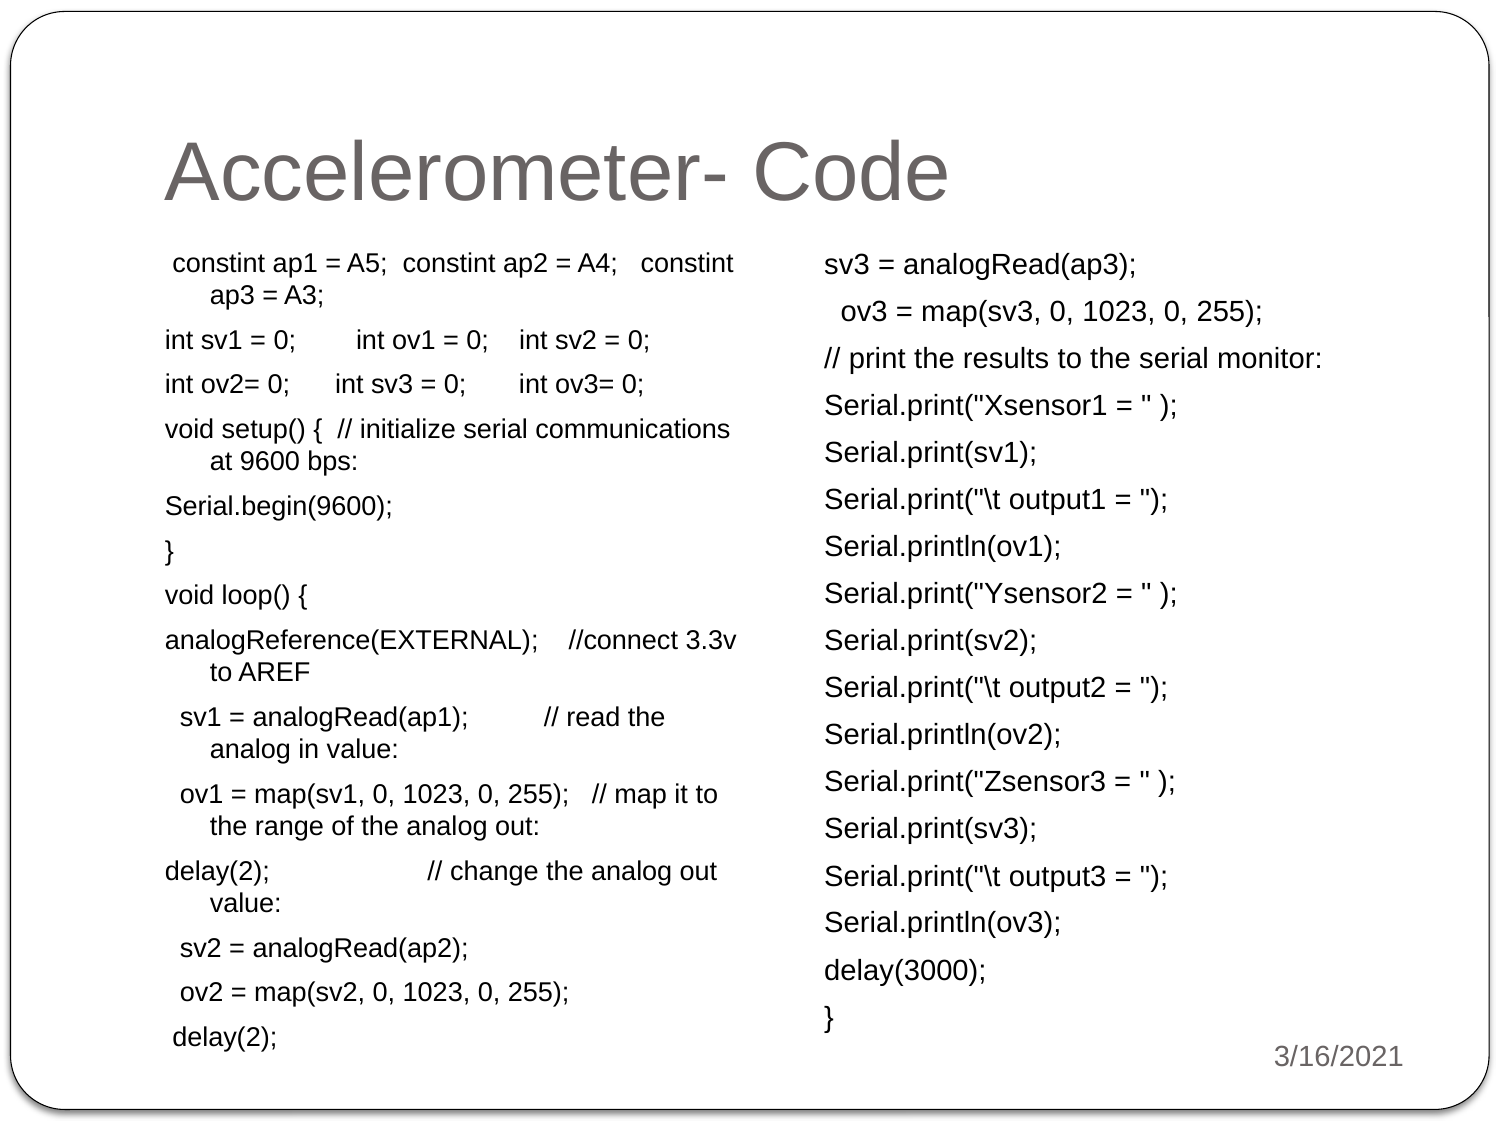

# Accelerometer- Code
 constint ap1 = A5;  constint ap2 = A4;   constint ap3 = A3;
int sv1 = 0;        int ov1 = 0;    int sv2 = 0;
int ov2= 0;      int sv3 = 0;       int ov3= 0;
void setup() {  // initialize serial communications at 9600 bps:
Serial.begin(9600);
}
void loop() {
analogReference(EXTERNAL);    //connect 3.3v to AREF
  sv1 = analogRead(ap1);          // read the analog in value:
  ov1 = map(sv1, 0, 1023, 0, 255);   // map it to the range of the analog out:
delay(2);                     // change the analog out value:
  sv2 = analogRead(ap2);
  ov2 = map(sv2, 0, 1023, 0, 255);
 delay(2);
sv3 = analogRead(ap3);
  ov3 = map(sv3, 0, 1023, 0, 255);
// print the results to the serial monitor:
Serial.print("Xsensor1 = " );
Serial.print(sv1);
Serial.print("\t output1 = ");
Serial.println(ov1);
Serial.print("Ysensor2 = " );
Serial.print(sv2);
Serial.print("\t output2 = ");
Serial.println(ov2);
Serial.print("Zsensor3 = " );
Serial.print(sv3);
Serial.print("\t output3 = ");
Serial.println(ov3);
delay(3000);
}
3/16/2021